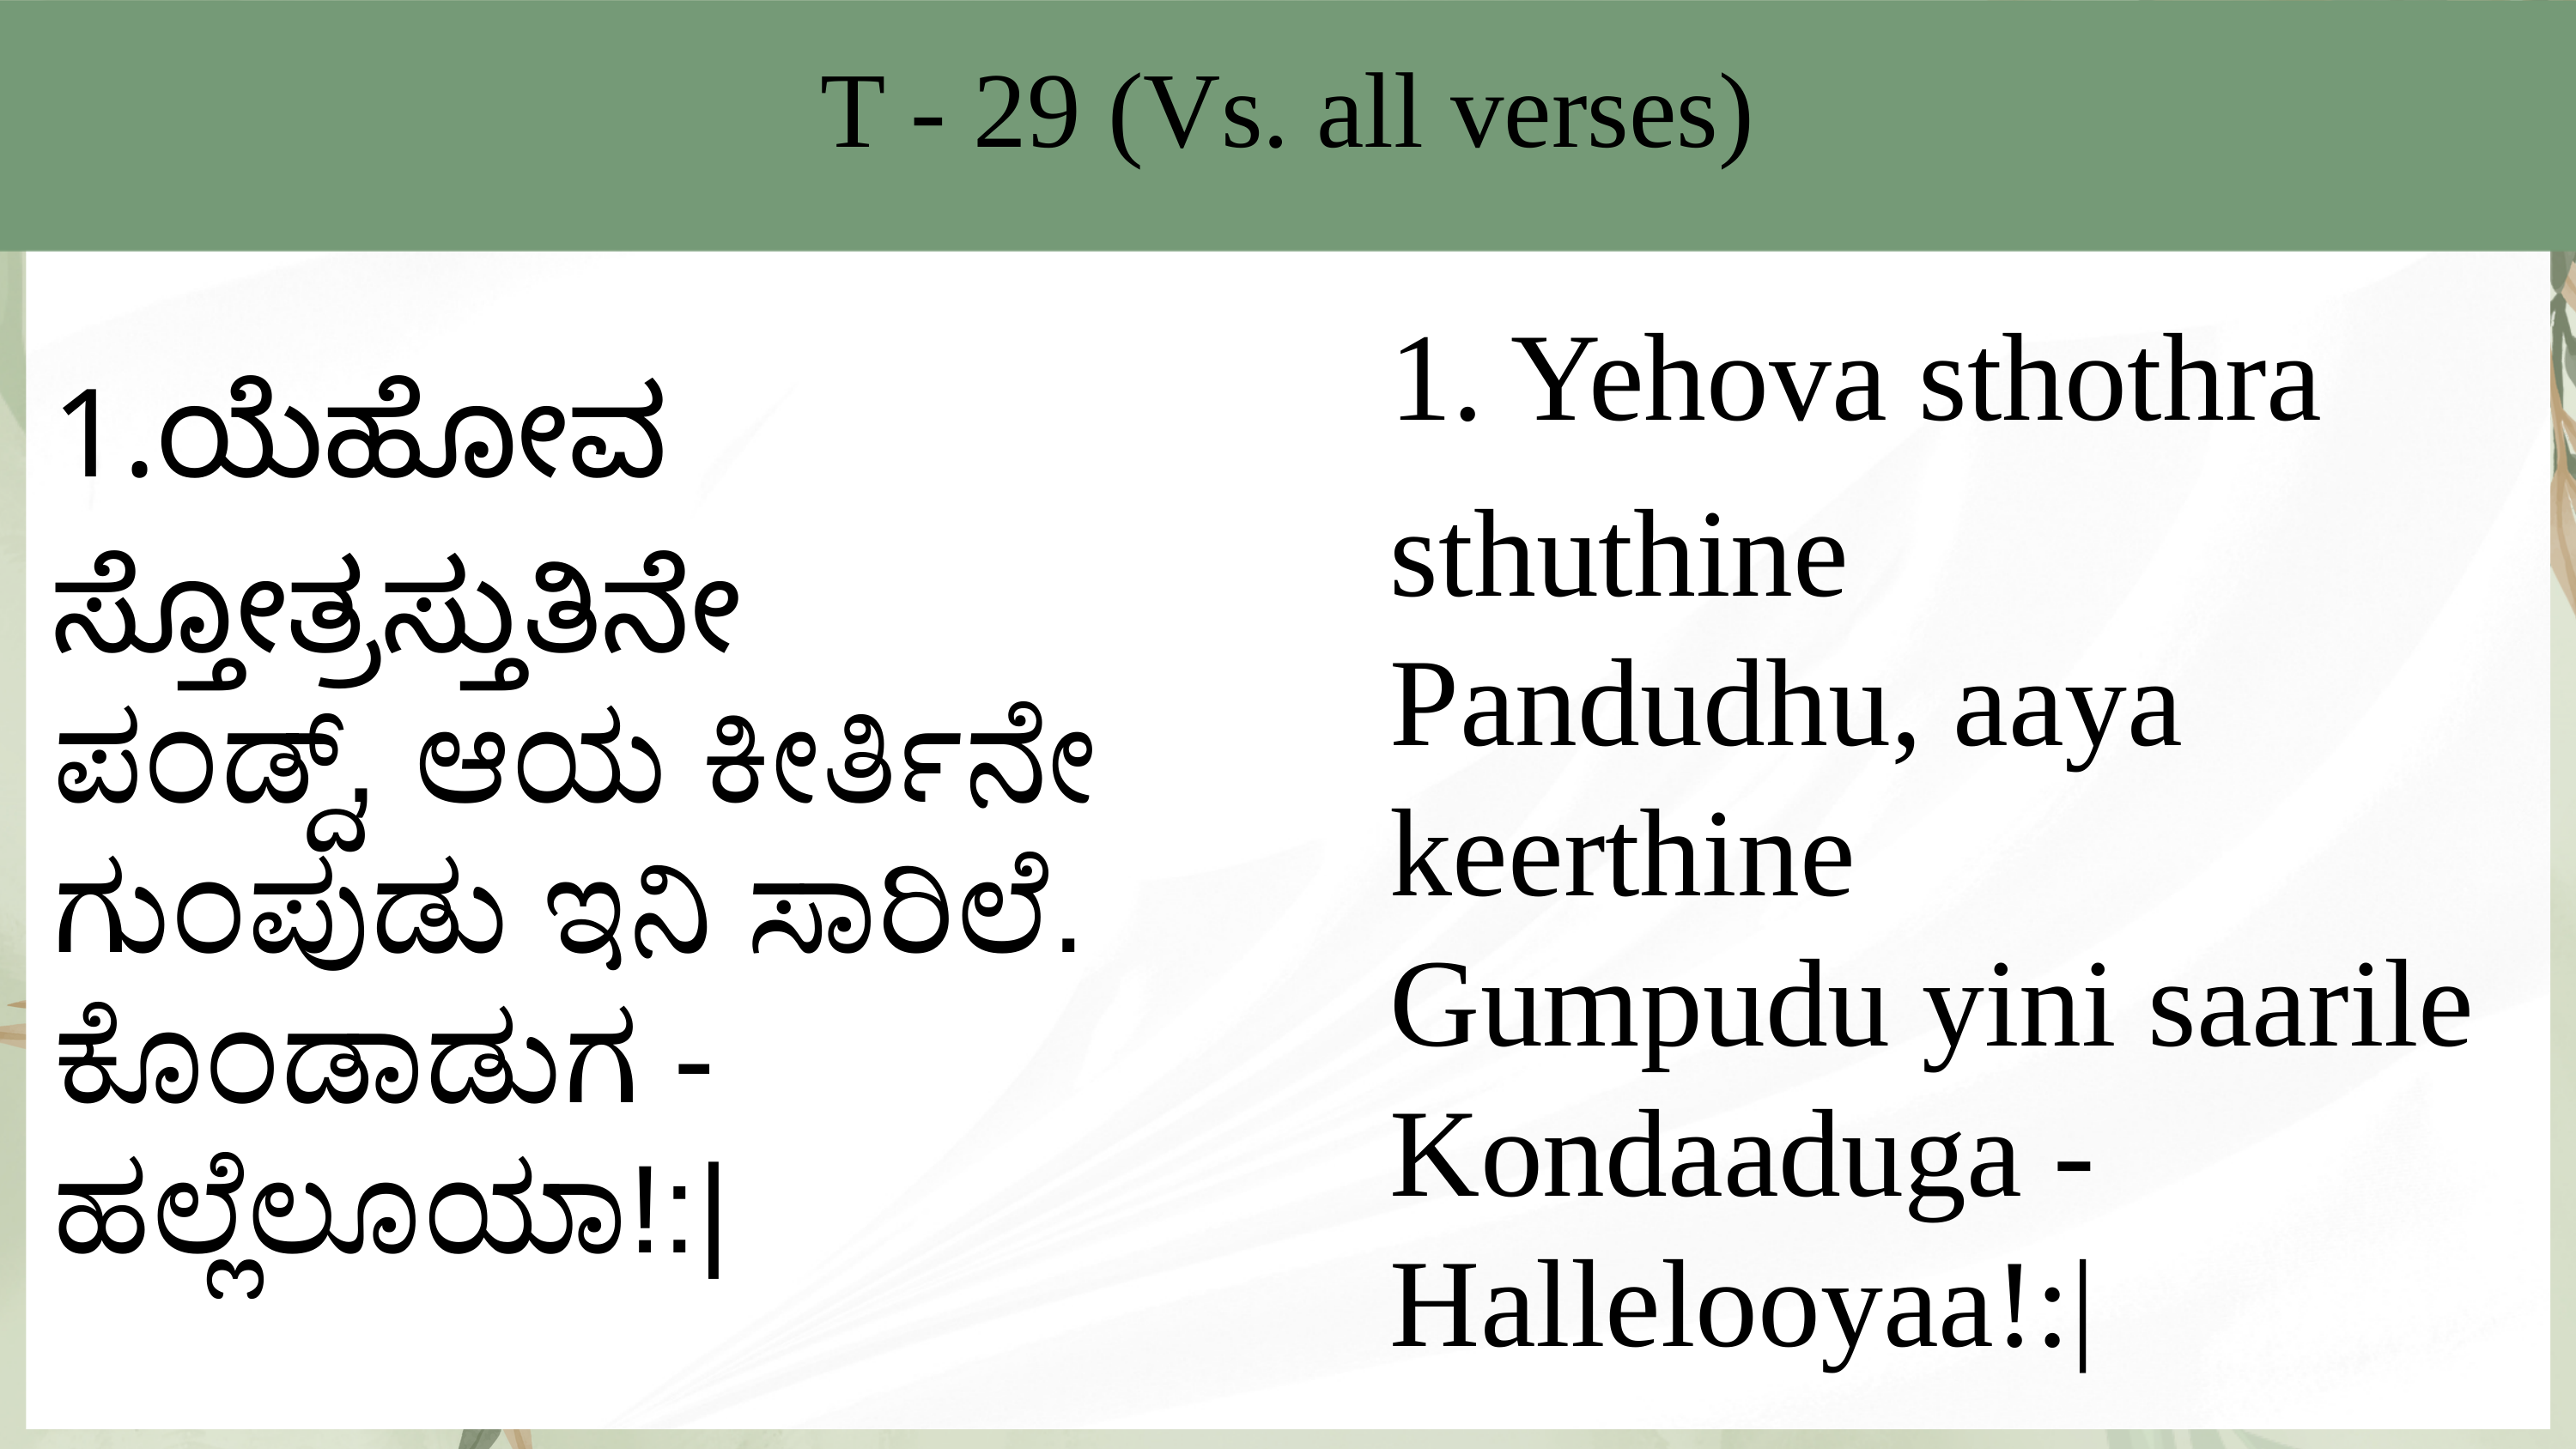

T - 29 (Vs. all verses)
1. Yehova sthothra sthuthine
Pandudhu, aaya keerthine
Gumpudu yini saarile
Kondaaduga - Hallelooyaa!:|
1.ಯೆಹೋವ
ಸ್ತೋತ್ರಸ್ತುತಿನೇ
ಪಂಡ್ದ್, ಆಯ ಕೀರ್ತಿನೇ
ಗುಂಪುಡು ಇನಿ ಸಾರಿಲೆ.
ಕೊಂಡಾಡುಗ - ಹಲ್ಲೆಲೂಯಾ!:|